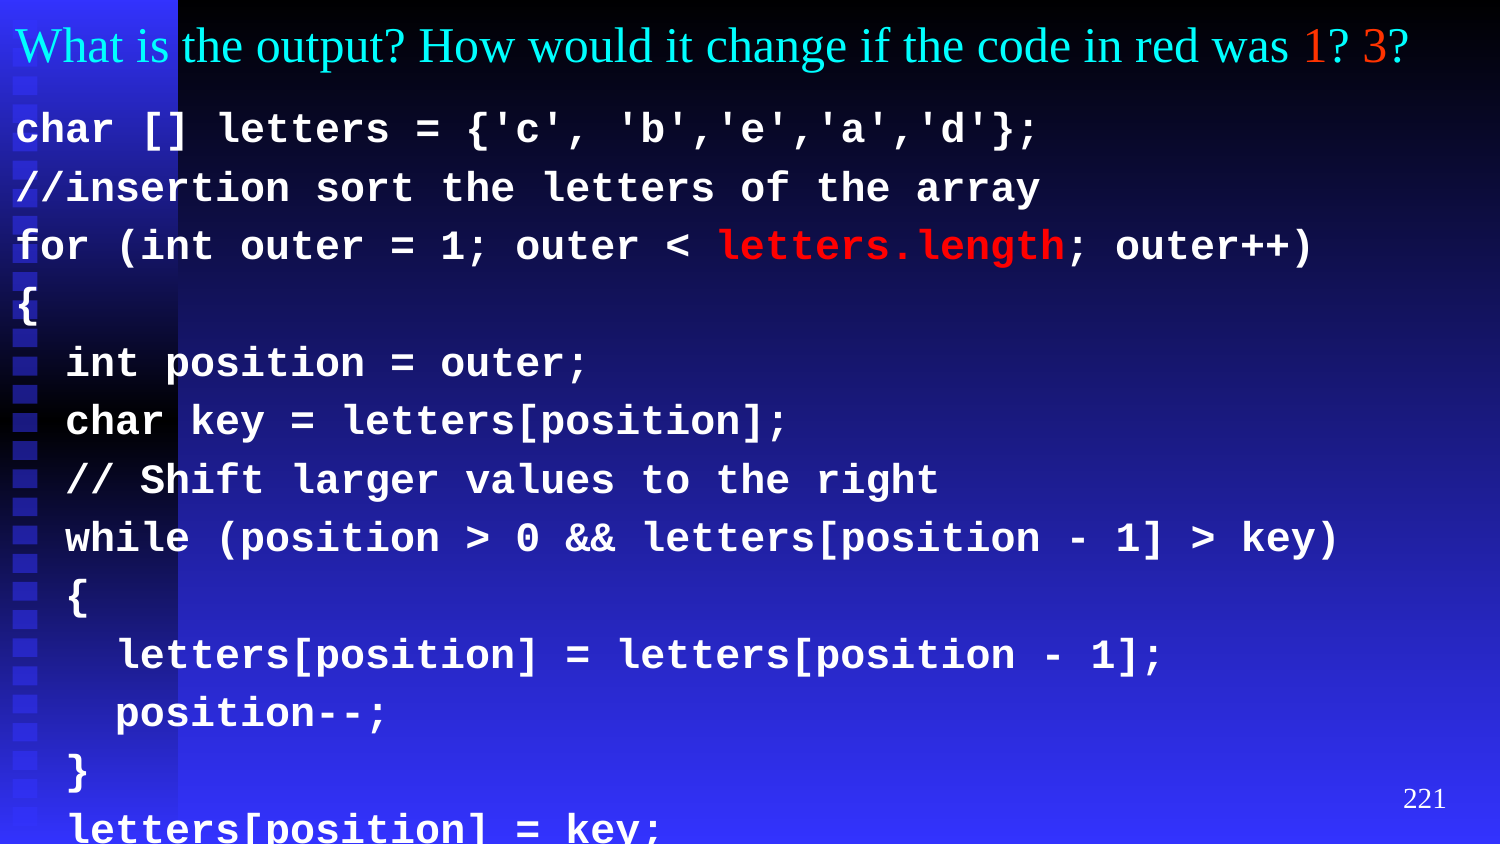

# What is the output? How would it change if the code in red was 1? 3?
char [] letters = {'c', 'b','e','a','d'};
//insertion sort the letters of the array
for (int outer = 1; outer < letters.length; outer++)
{
  int position = outer;
  char key = letters[position];
  // Shift larger values to the right
  while (position > 0 && letters[position - 1] > key)
  {
    letters[position] = letters[position - 1];
    position--;
  }
  letters[position] = key;
}
for(char let : letters)
   System.out.print(let);
221